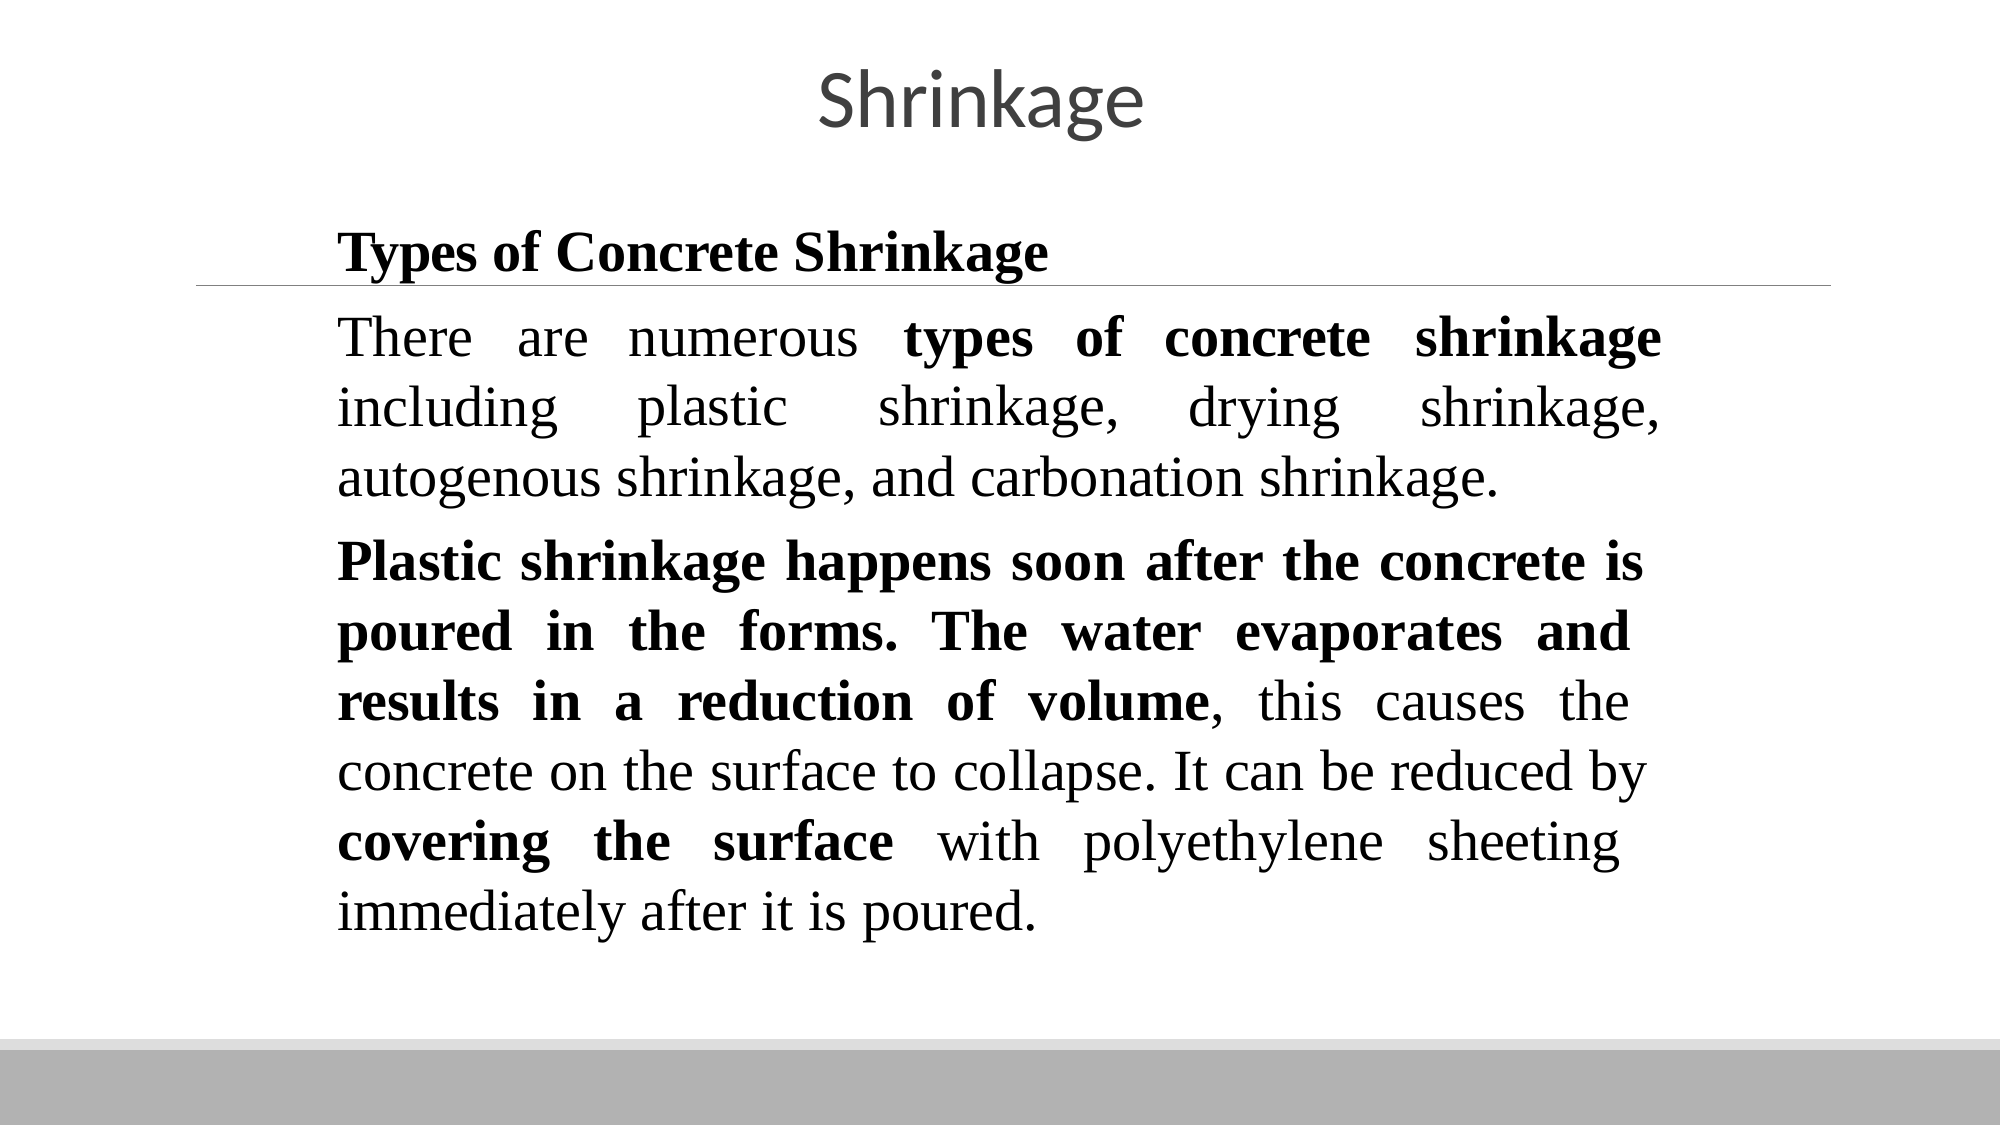

# Shrinkage
Types of Concrete Shrinkage
There	are
numerous	types	of
plastic	shrinkage,
concrete
drying
shrinkage
shrinkage,
including
autogenous shrinkage, and carbonation shrinkage.
Plastic shrinkage happens soon after the concrete is  poured in the forms. The water evaporates and  results in a reduction of volume, this causes the  concrete on the surface to collapse. It can be reduced by  covering the surface with polyethylene sheeting  immediately after it is poured.